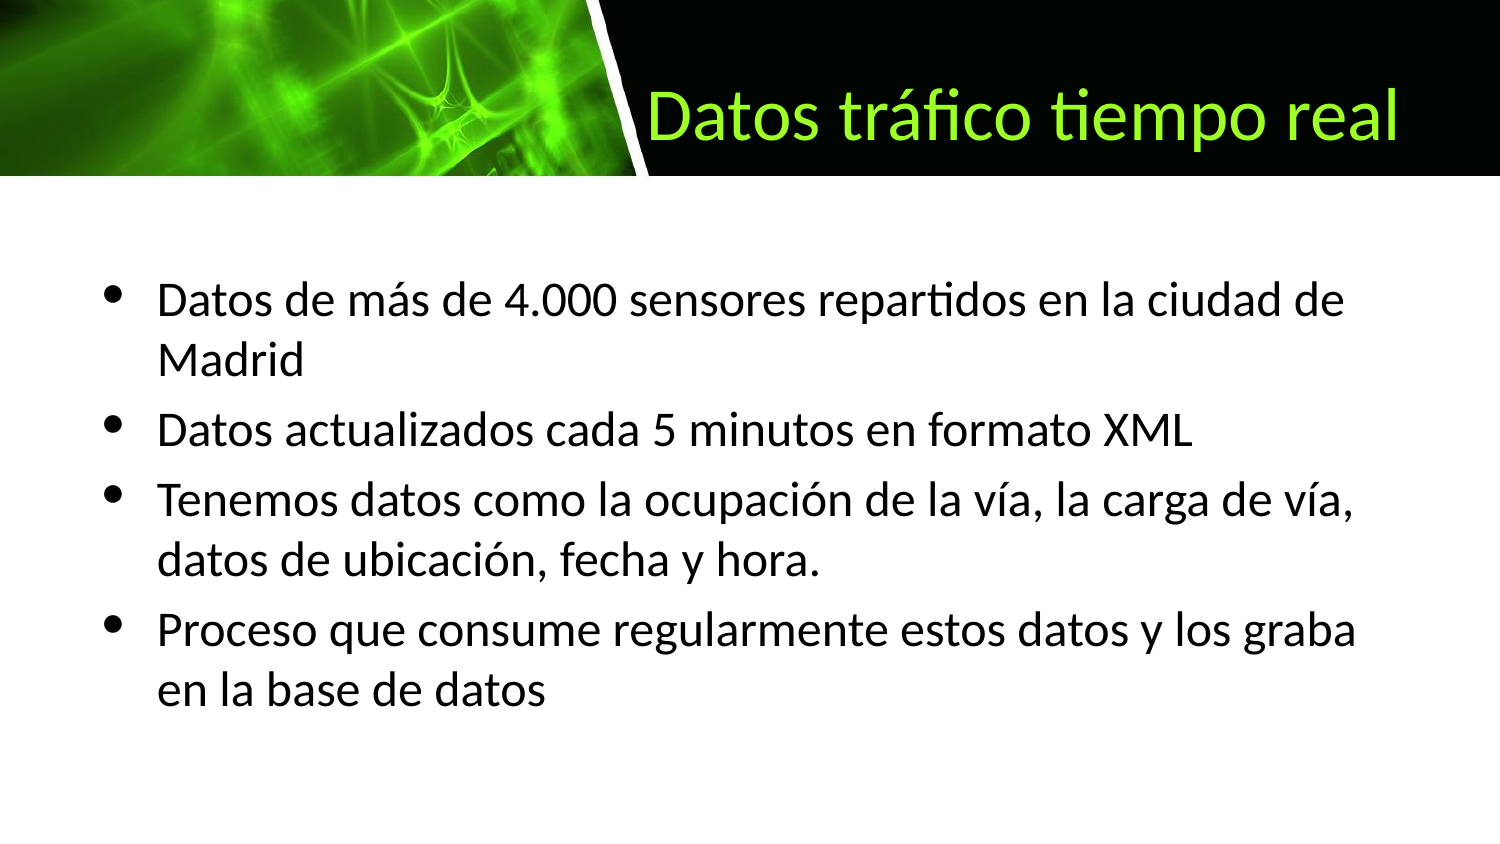

Datos tráfico tiempo real

Datos de más de 4.000 sensores repartidos en la ciudad de Madrid
Datos actualizados cada 5 minutos en formato XML
Tenemos datos como la ocupación de la vía, la carga de vía, datos de ubicación, fecha y hora.
Proceso que consume regularmente estos datos y los graba en la base de datos